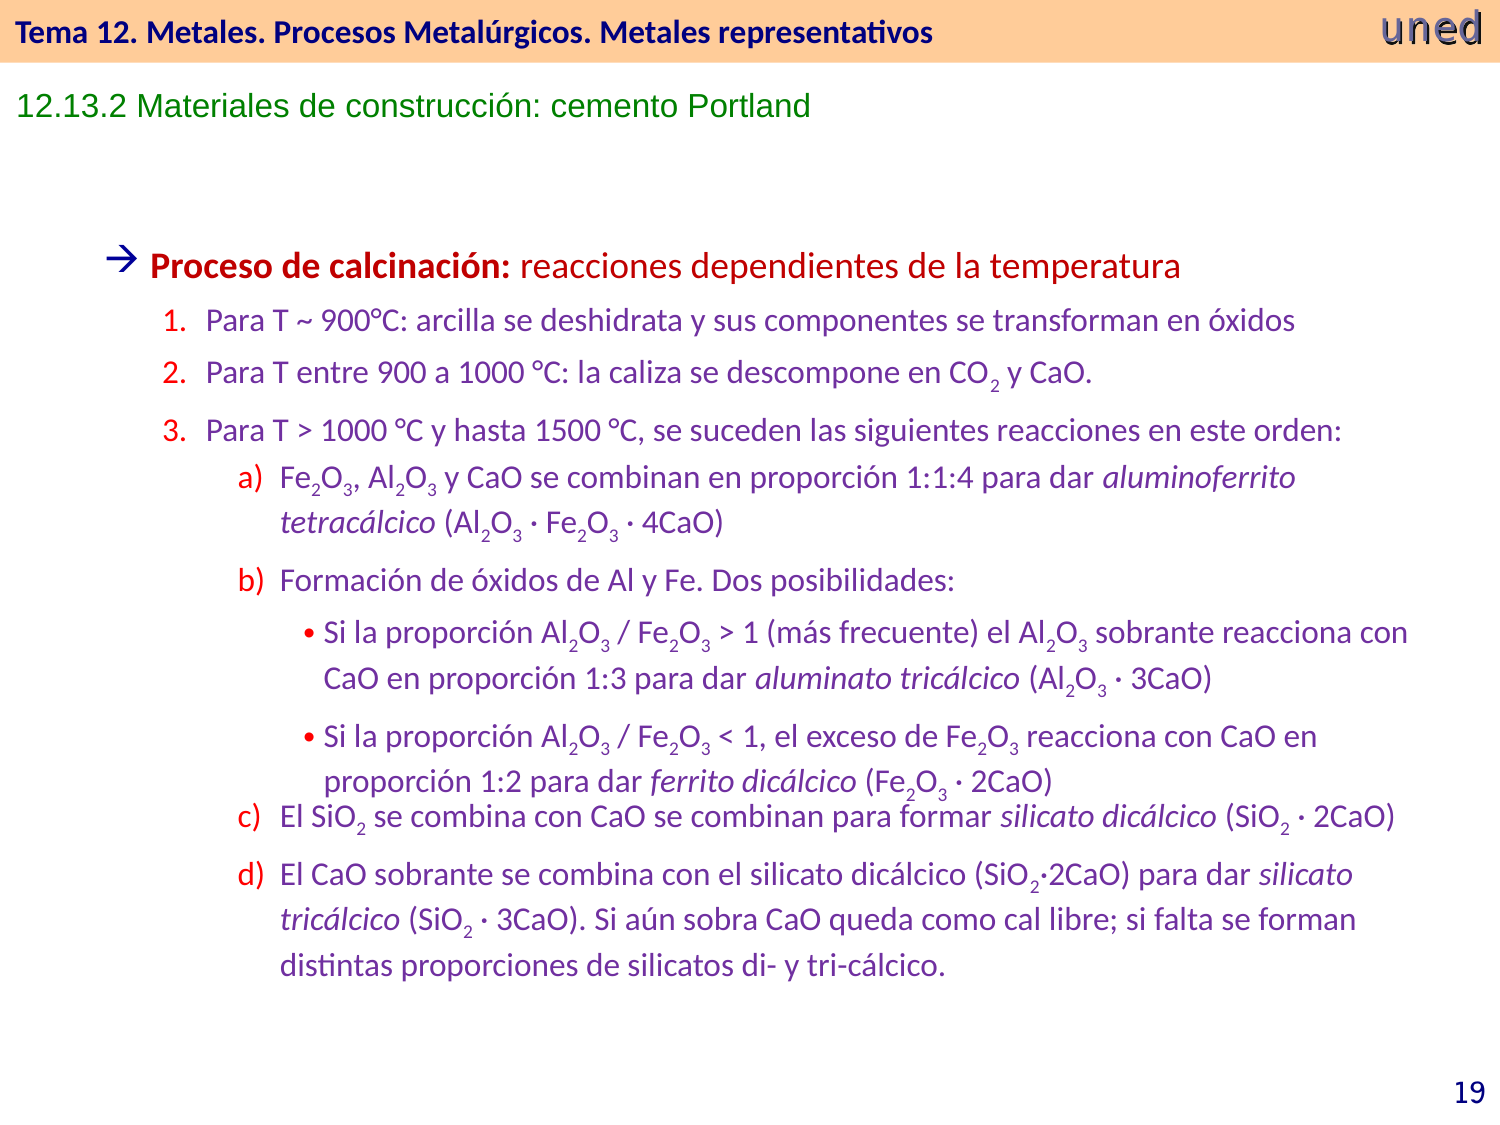

Tema 12. Metales. Procesos Metalúrgicos. Metales representativos
uned
12.13.2 Materiales de construcción: cemento Portland
Proceso de calcinación: reacciones dependientes de la temperatura
Para T ~ 900°C: arcilla se deshidrata y sus componentes se transforman en óxidos
Para T entre 900 a 1000 °C: la caliza se descompone en CO2 y CaO.
Para T > 1000 °C y hasta 1500 °C, se suceden las siguientes reacciones en este orden:
Fe2O3, Al2O3 y CaO se combinan en proporción 1:1:4 para dar aluminoferrito tetracálcico (Al2O3 · Fe2O3 · 4CaO)
Formación de óxidos de Al y Fe. Dos posibilidades:
Si la proporción Al2O3 / Fe2O3 > 1 (más frecuente) el Al2O3 sobrante reacciona con CaO en proporción 1:3 para dar aluminato tricálcico (Al2O3 · 3CaO)
Si la proporción Al2O3 / Fe2O3 < 1, el exceso de Fe2O3 reacciona con CaO en proporción 1:2 para dar ferrito dicálcico (Fe2O3 · 2CaO)
El SiO2 se combina con CaO se combinan para formar silicato dicálcico (SiO2 · 2CaO)
El CaO sobrante se combina con el silicato dicálcico (SiO2·2CaO) para dar silicato tricálcico (SiO2 · 3CaO). Si aún sobra CaO queda como cal libre; si falta se forman distintas proporciones de silicatos di- y tri-cálcico.
19